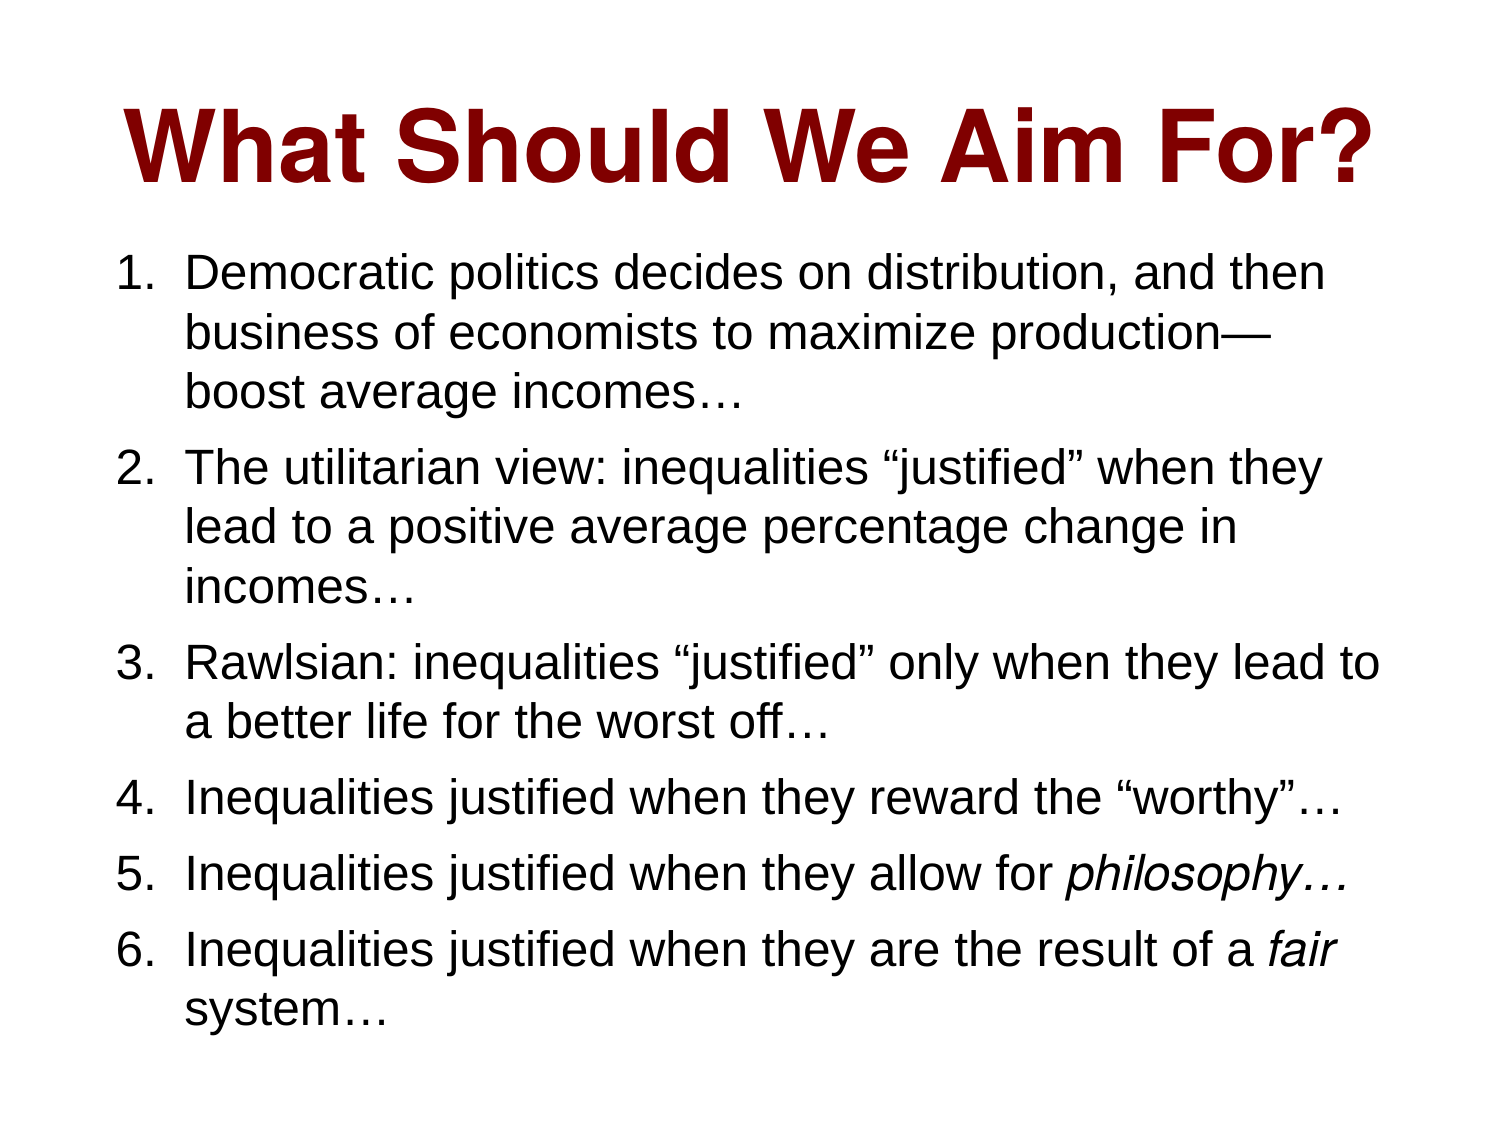

# What Should We Aim For?
Democratic politics decides on distribution, and then business of economists to maximize production—boost average incomes…
The utilitarian view: inequalities “justified” when they lead to a positive average percentage change in incomes…
Rawlsian: inequalities “justified” only when they lead to a better life for the worst off…
Inequalities justified when they reward the “worthy”…
Inequalities justified when they allow for philosophy…
Inequalities justified when they are the result of a fair system…